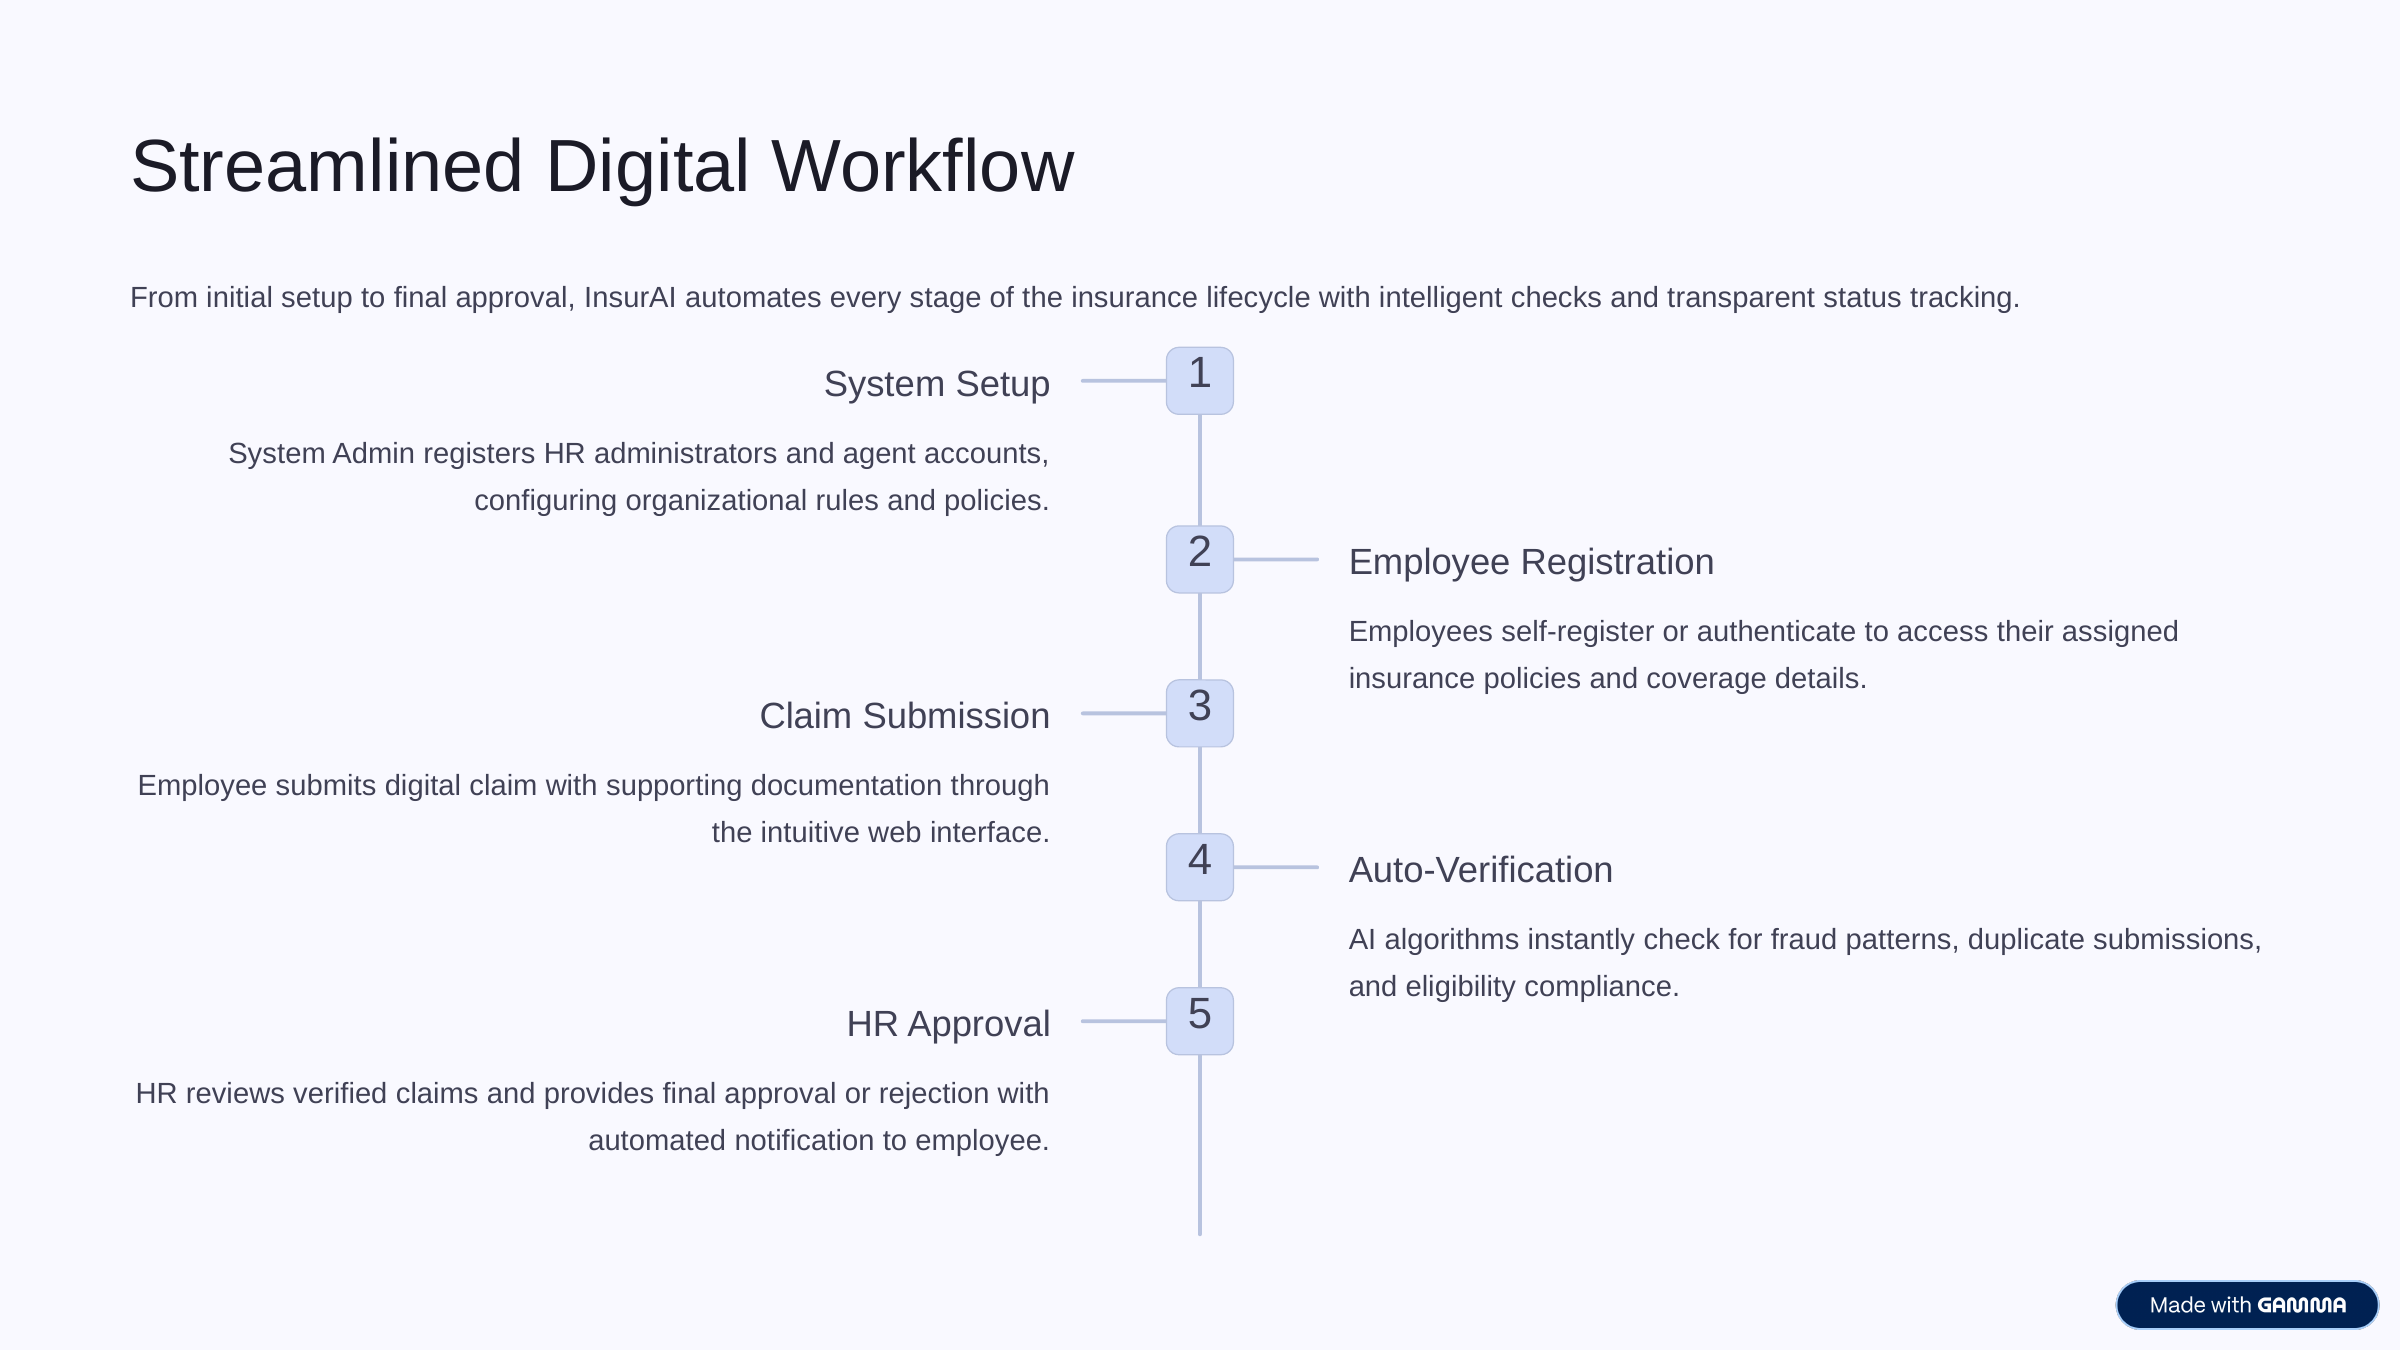

Streamlined Digital Workflow
From initial setup to final approval, InsurAI automates every stage of the insurance lifecycle with intelligent checks and transparent status tracking.

1
System Setup

System Admin registers HR administrators and agent accounts, configuring organizational rules and policies.

2
Employee Registration

Employees self-register or authenticate to access their assigned insurance policies and coverage details.

3
Claim Submission

Employee submits digital claim with supporting documentation through the intuitive web interface.

4
Auto-Verification

AI algorithms instantly check for fraud patterns, duplicate submissions, and eligibility compliance.

5
HR Approval

HR reviews verified claims and provides final approval or rejection with automated notification to employee.